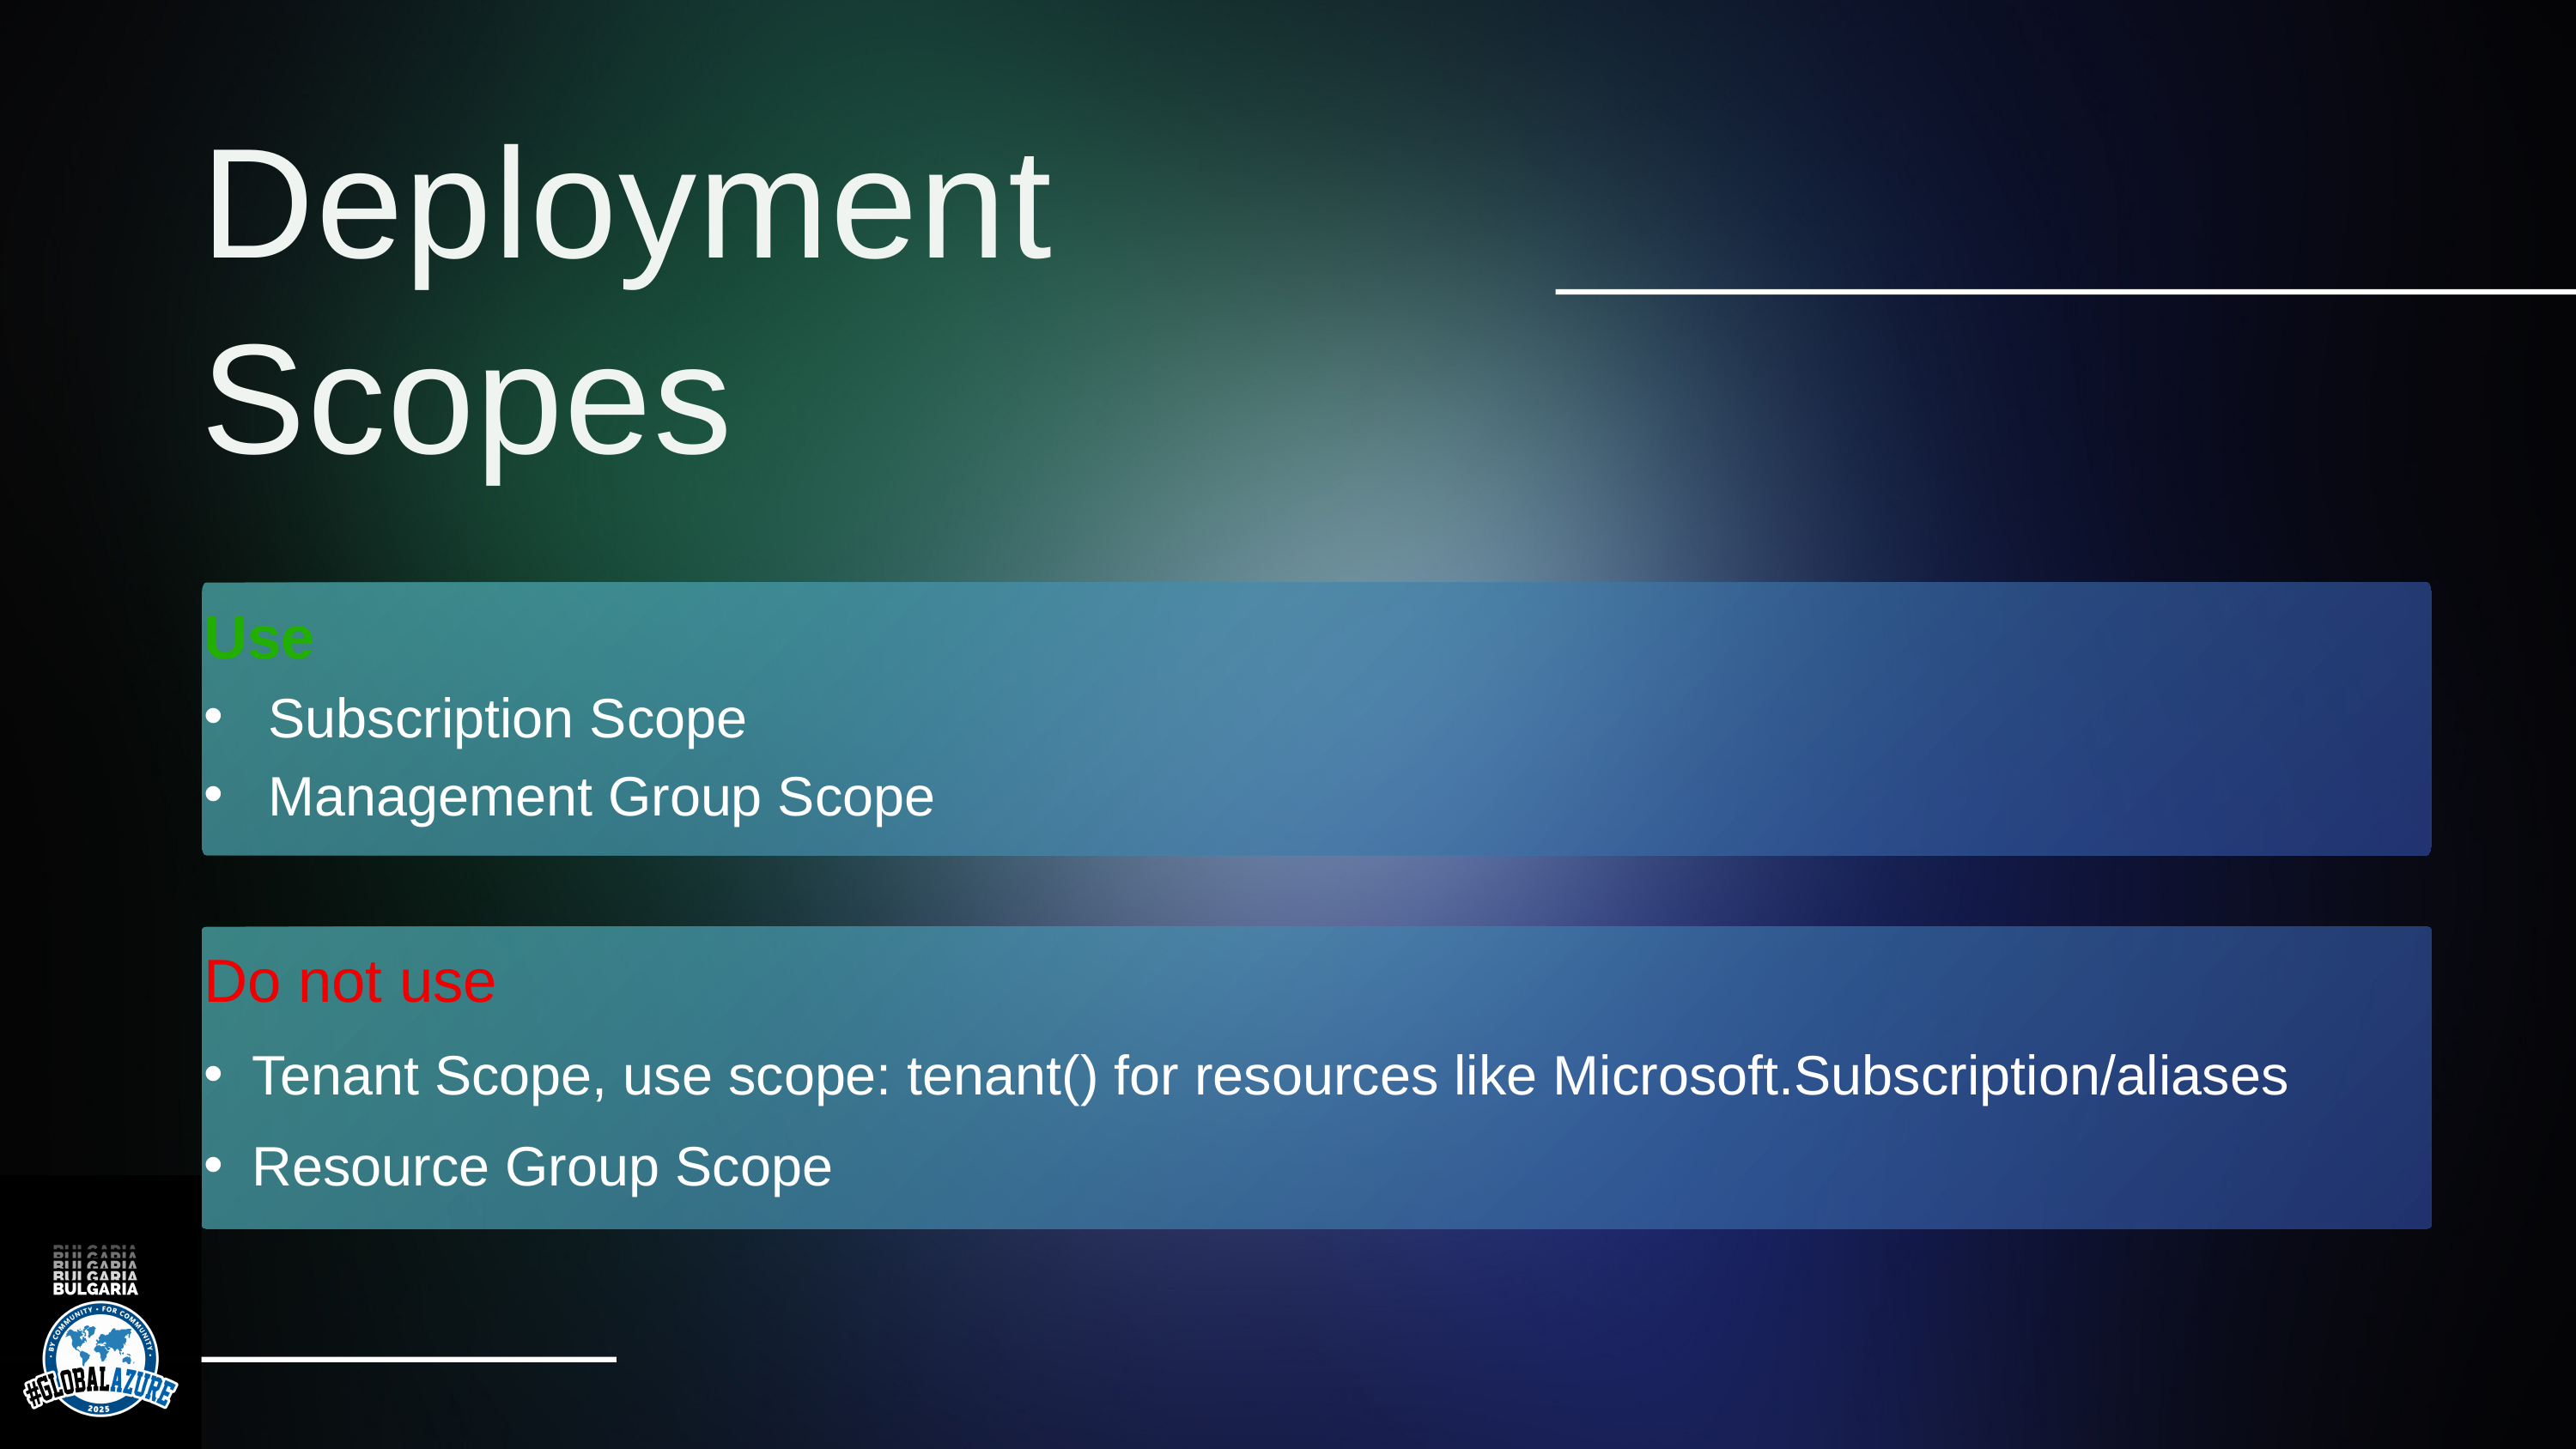

Deployment Scopes

Use
Subscription Scope
Management Group Scope
Do not use
Tenant Scope, use scope: tenant() for resources like Microsoft.Subscription/aliases
Resource Group Scope